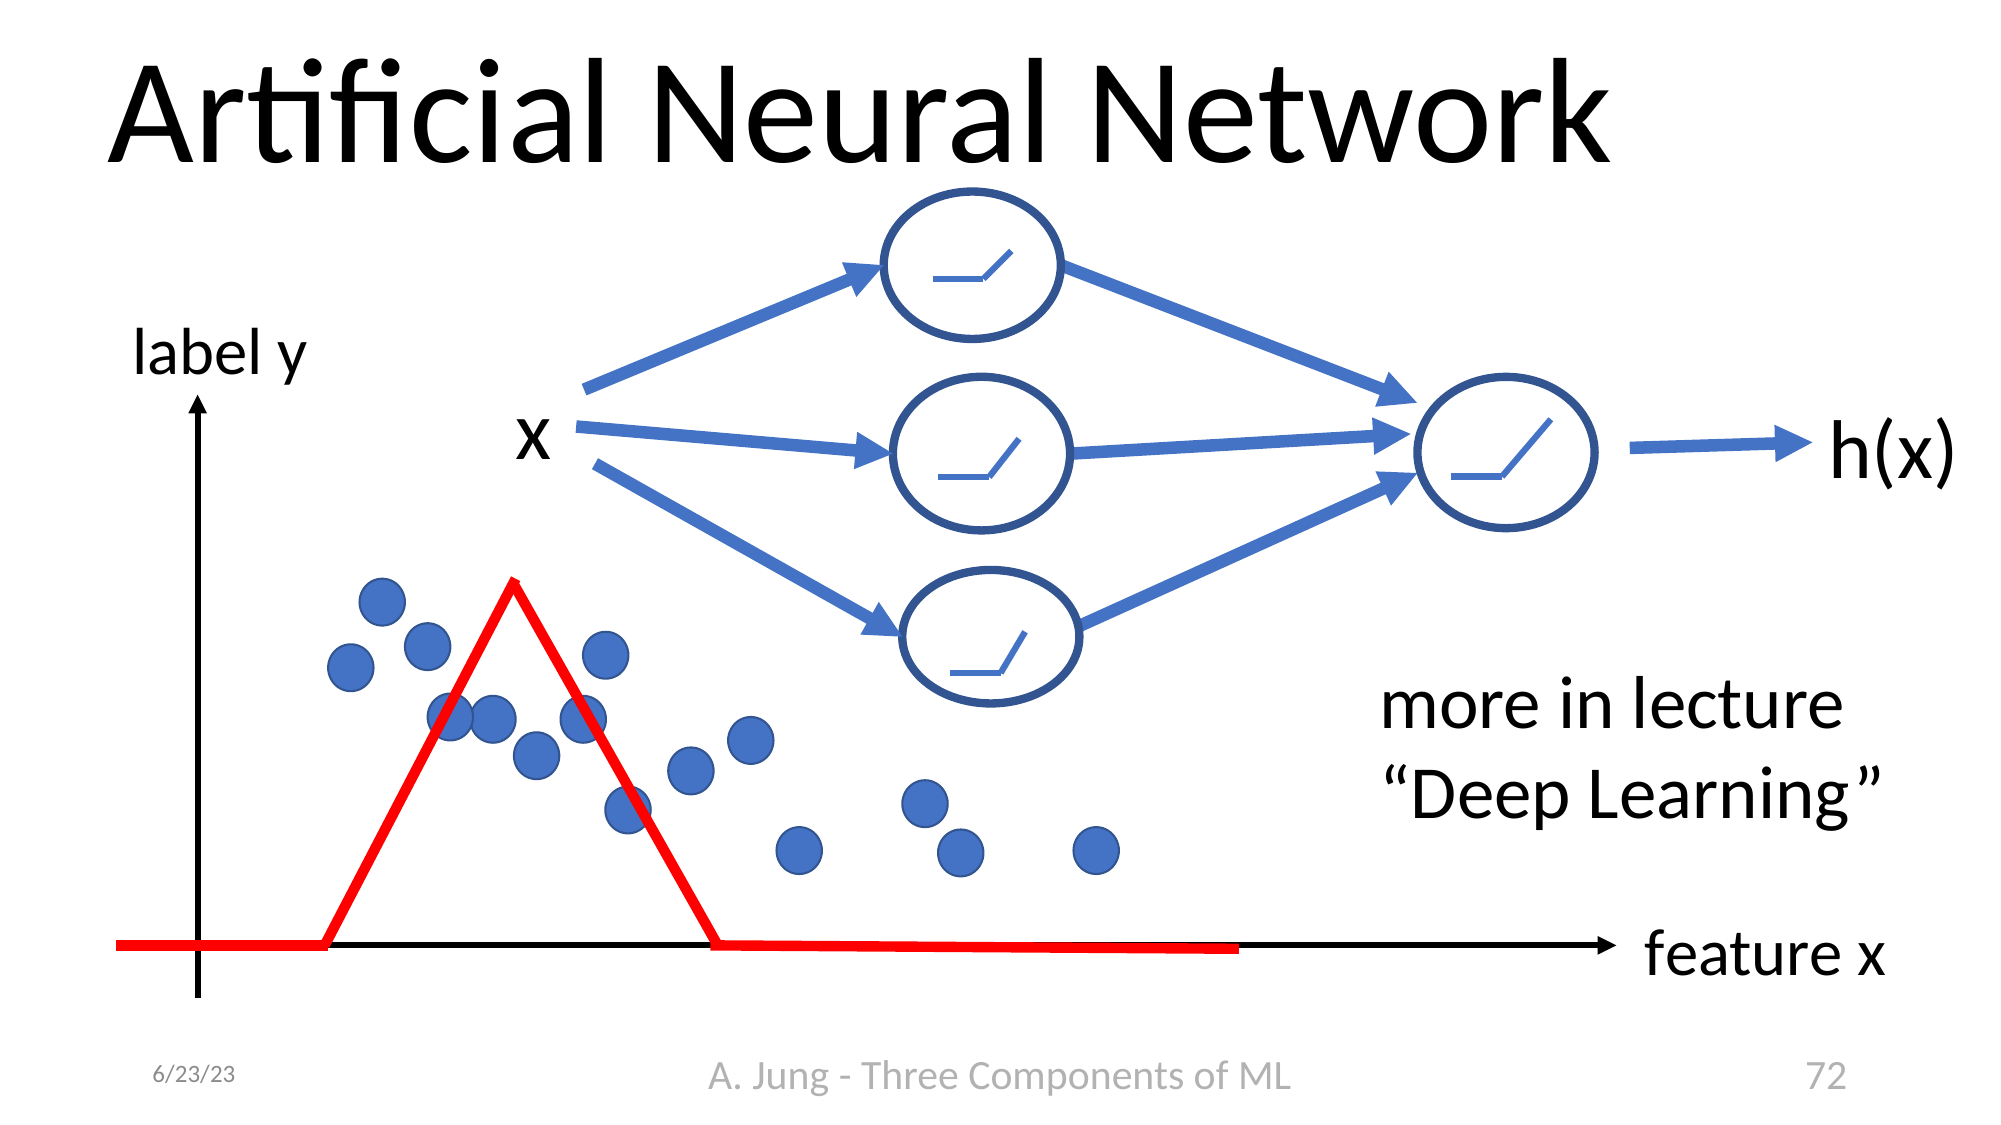

# Artificial Neural Network

label y
x

h(x)

more in lecture
“Deep Learning”

feature x
6/23/23
A. Jung - Three Components of ML
72